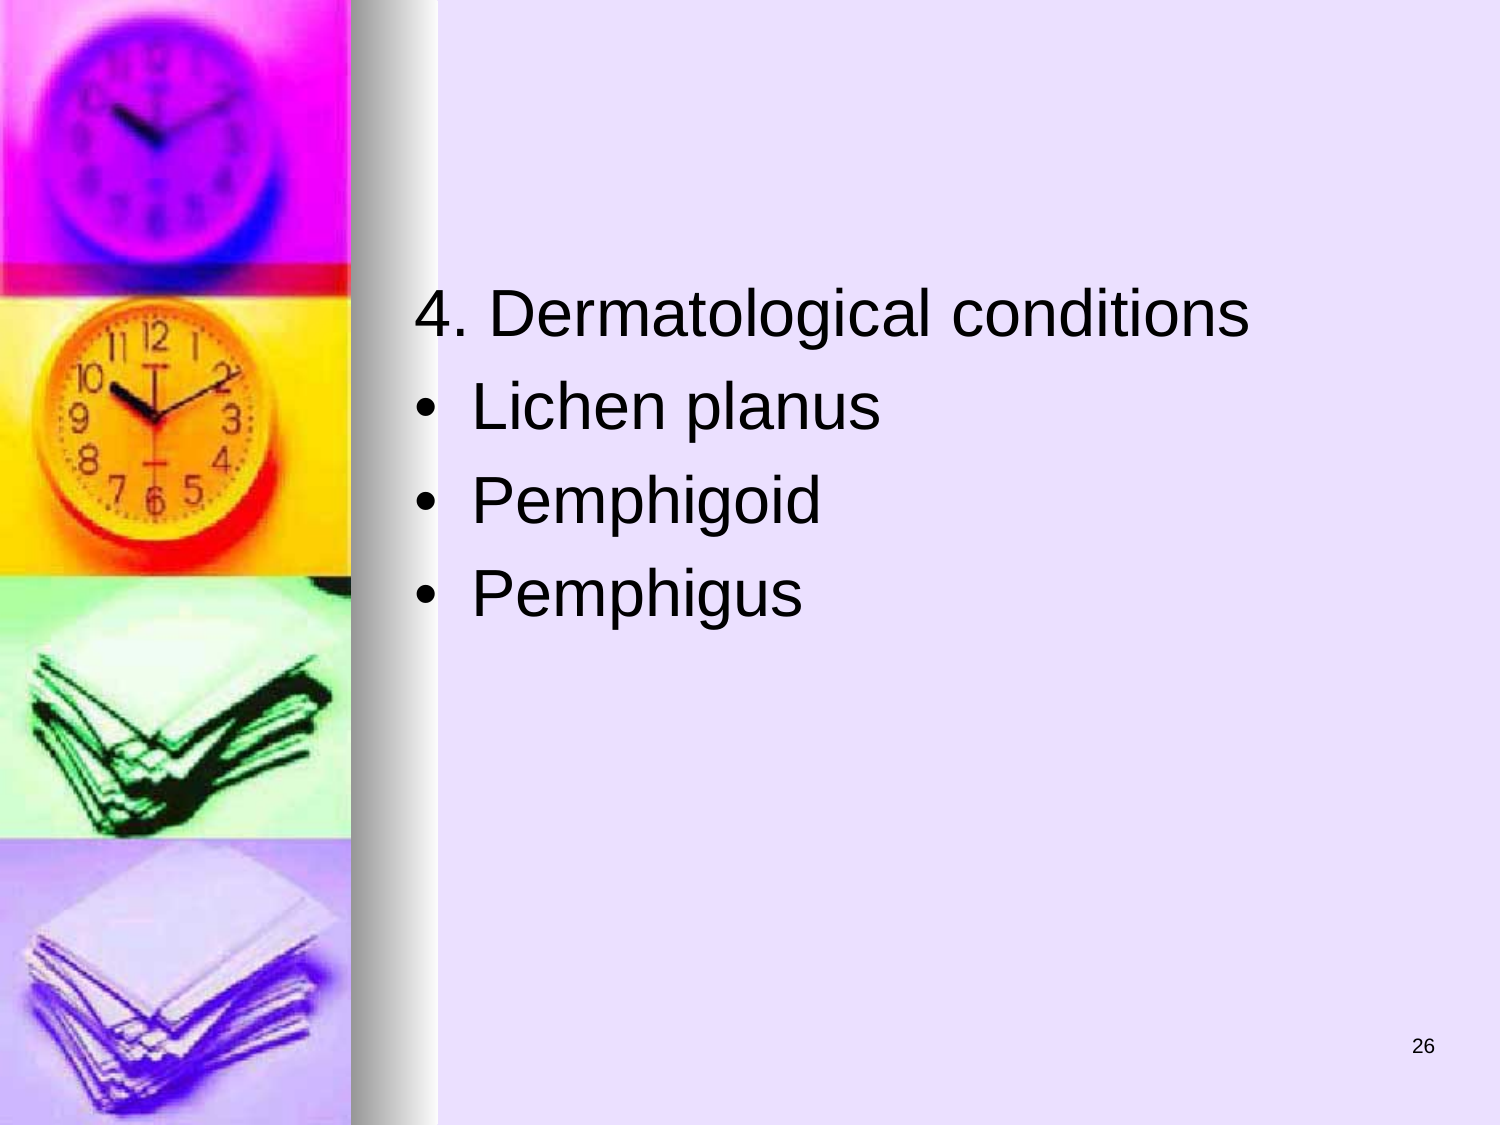

4. Dermatological conditions
•	Lichen planus
•	Pemphigoid
•	Pemphigus

26